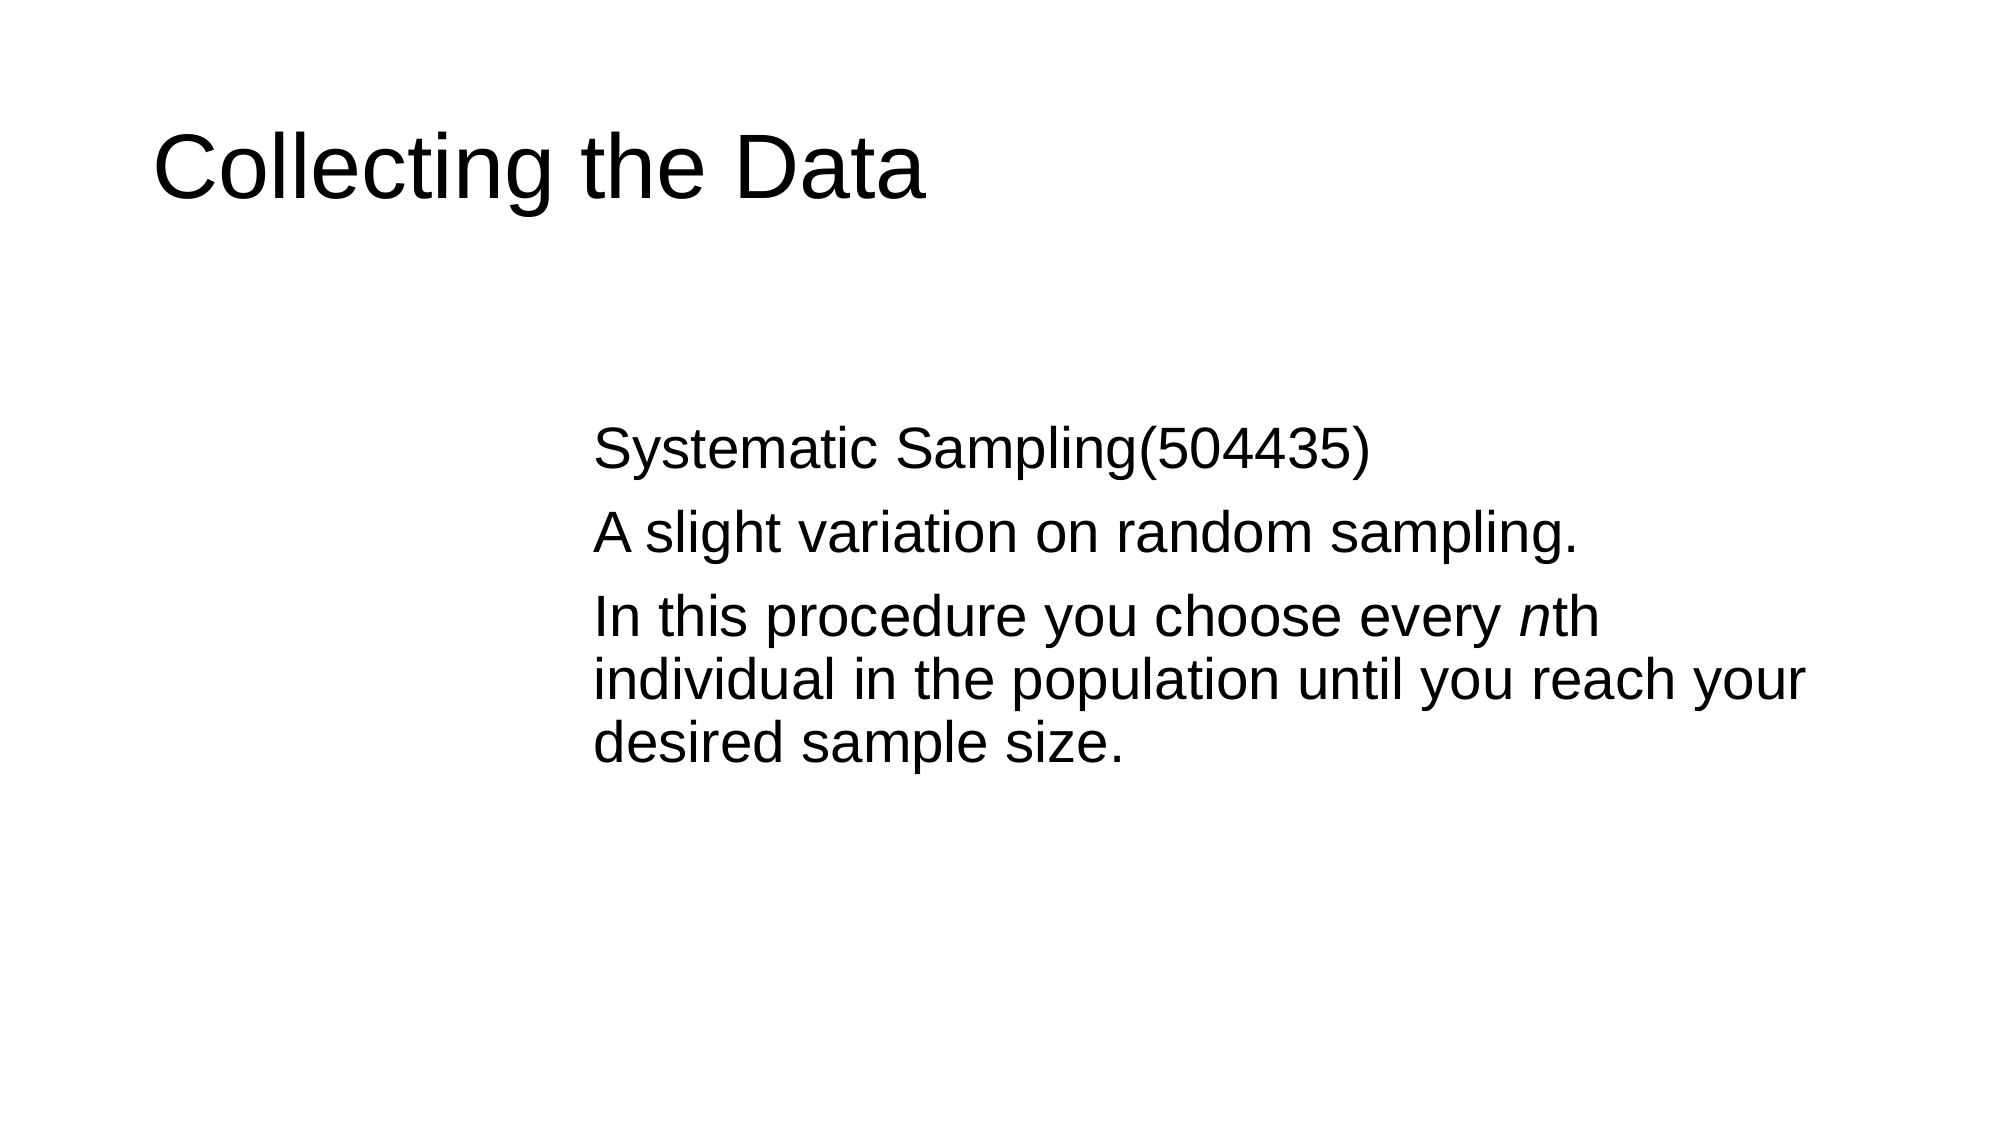

# Collecting the Data
Systematic Sampling(504435)
A slight variation on random sampling.
In this procedure you choose every nth individual in the population until you reach your desired sample size.